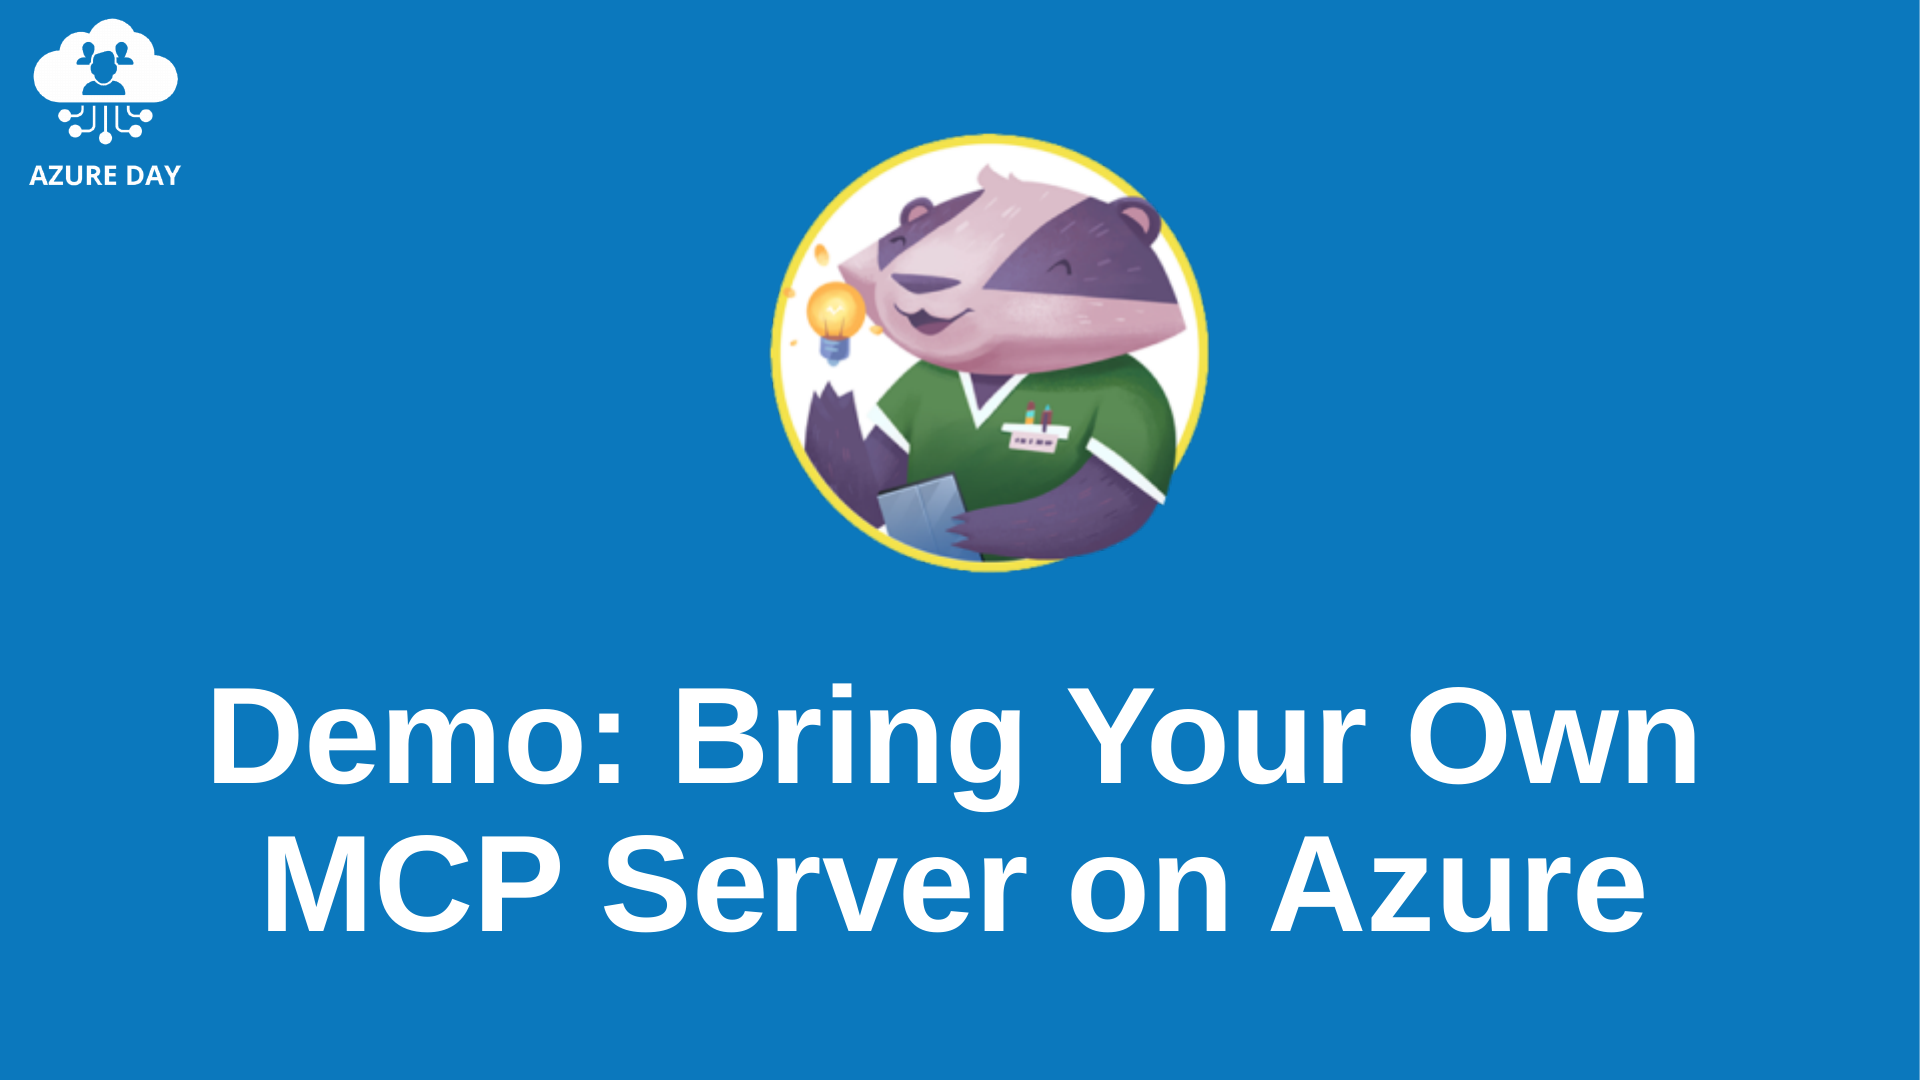

# Demo: Bring Your Own MCP Server on Azure